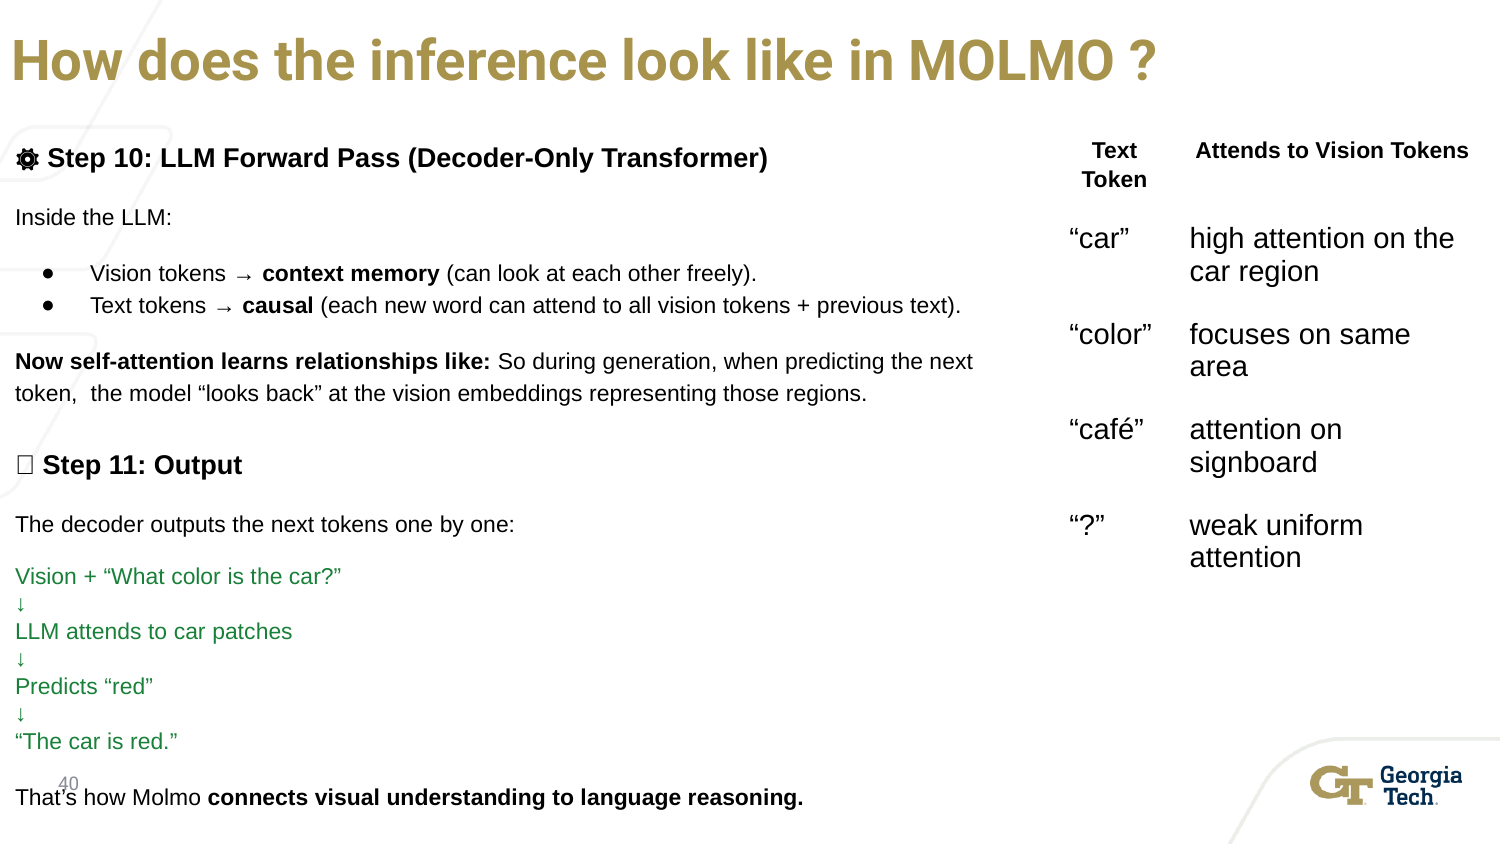

# How does the inference look like in MOLMO ?
| Text Token | Attends to Vision Tokens |
| --- | --- |
| “car” | high attention on the car region |
| “color” | focuses on same area |
| “café” | attention on signboard |
| “?” | weak uniform attention |
⚙️ Step 10: LLM Forward Pass (Decoder-Only Transformer)
Inside the LLM:
Vision tokens → context memory (can look at each other freely).
Text tokens → causal (each new word can attend to all vision tokens + previous text).
Now self-attention learns relationships like: So during generation, when predicting the next token,  the model “looks back” at the vision embeddings representing those regions.

🧾 Step 11: Output
The decoder outputs the next tokens one by one:
Vision + “What color is the car?”
↓
LLM attends to car patches
↓
Predicts “red”
↓
“The car is red.”
That’s how Molmo connects visual understanding to language reasoning.
40